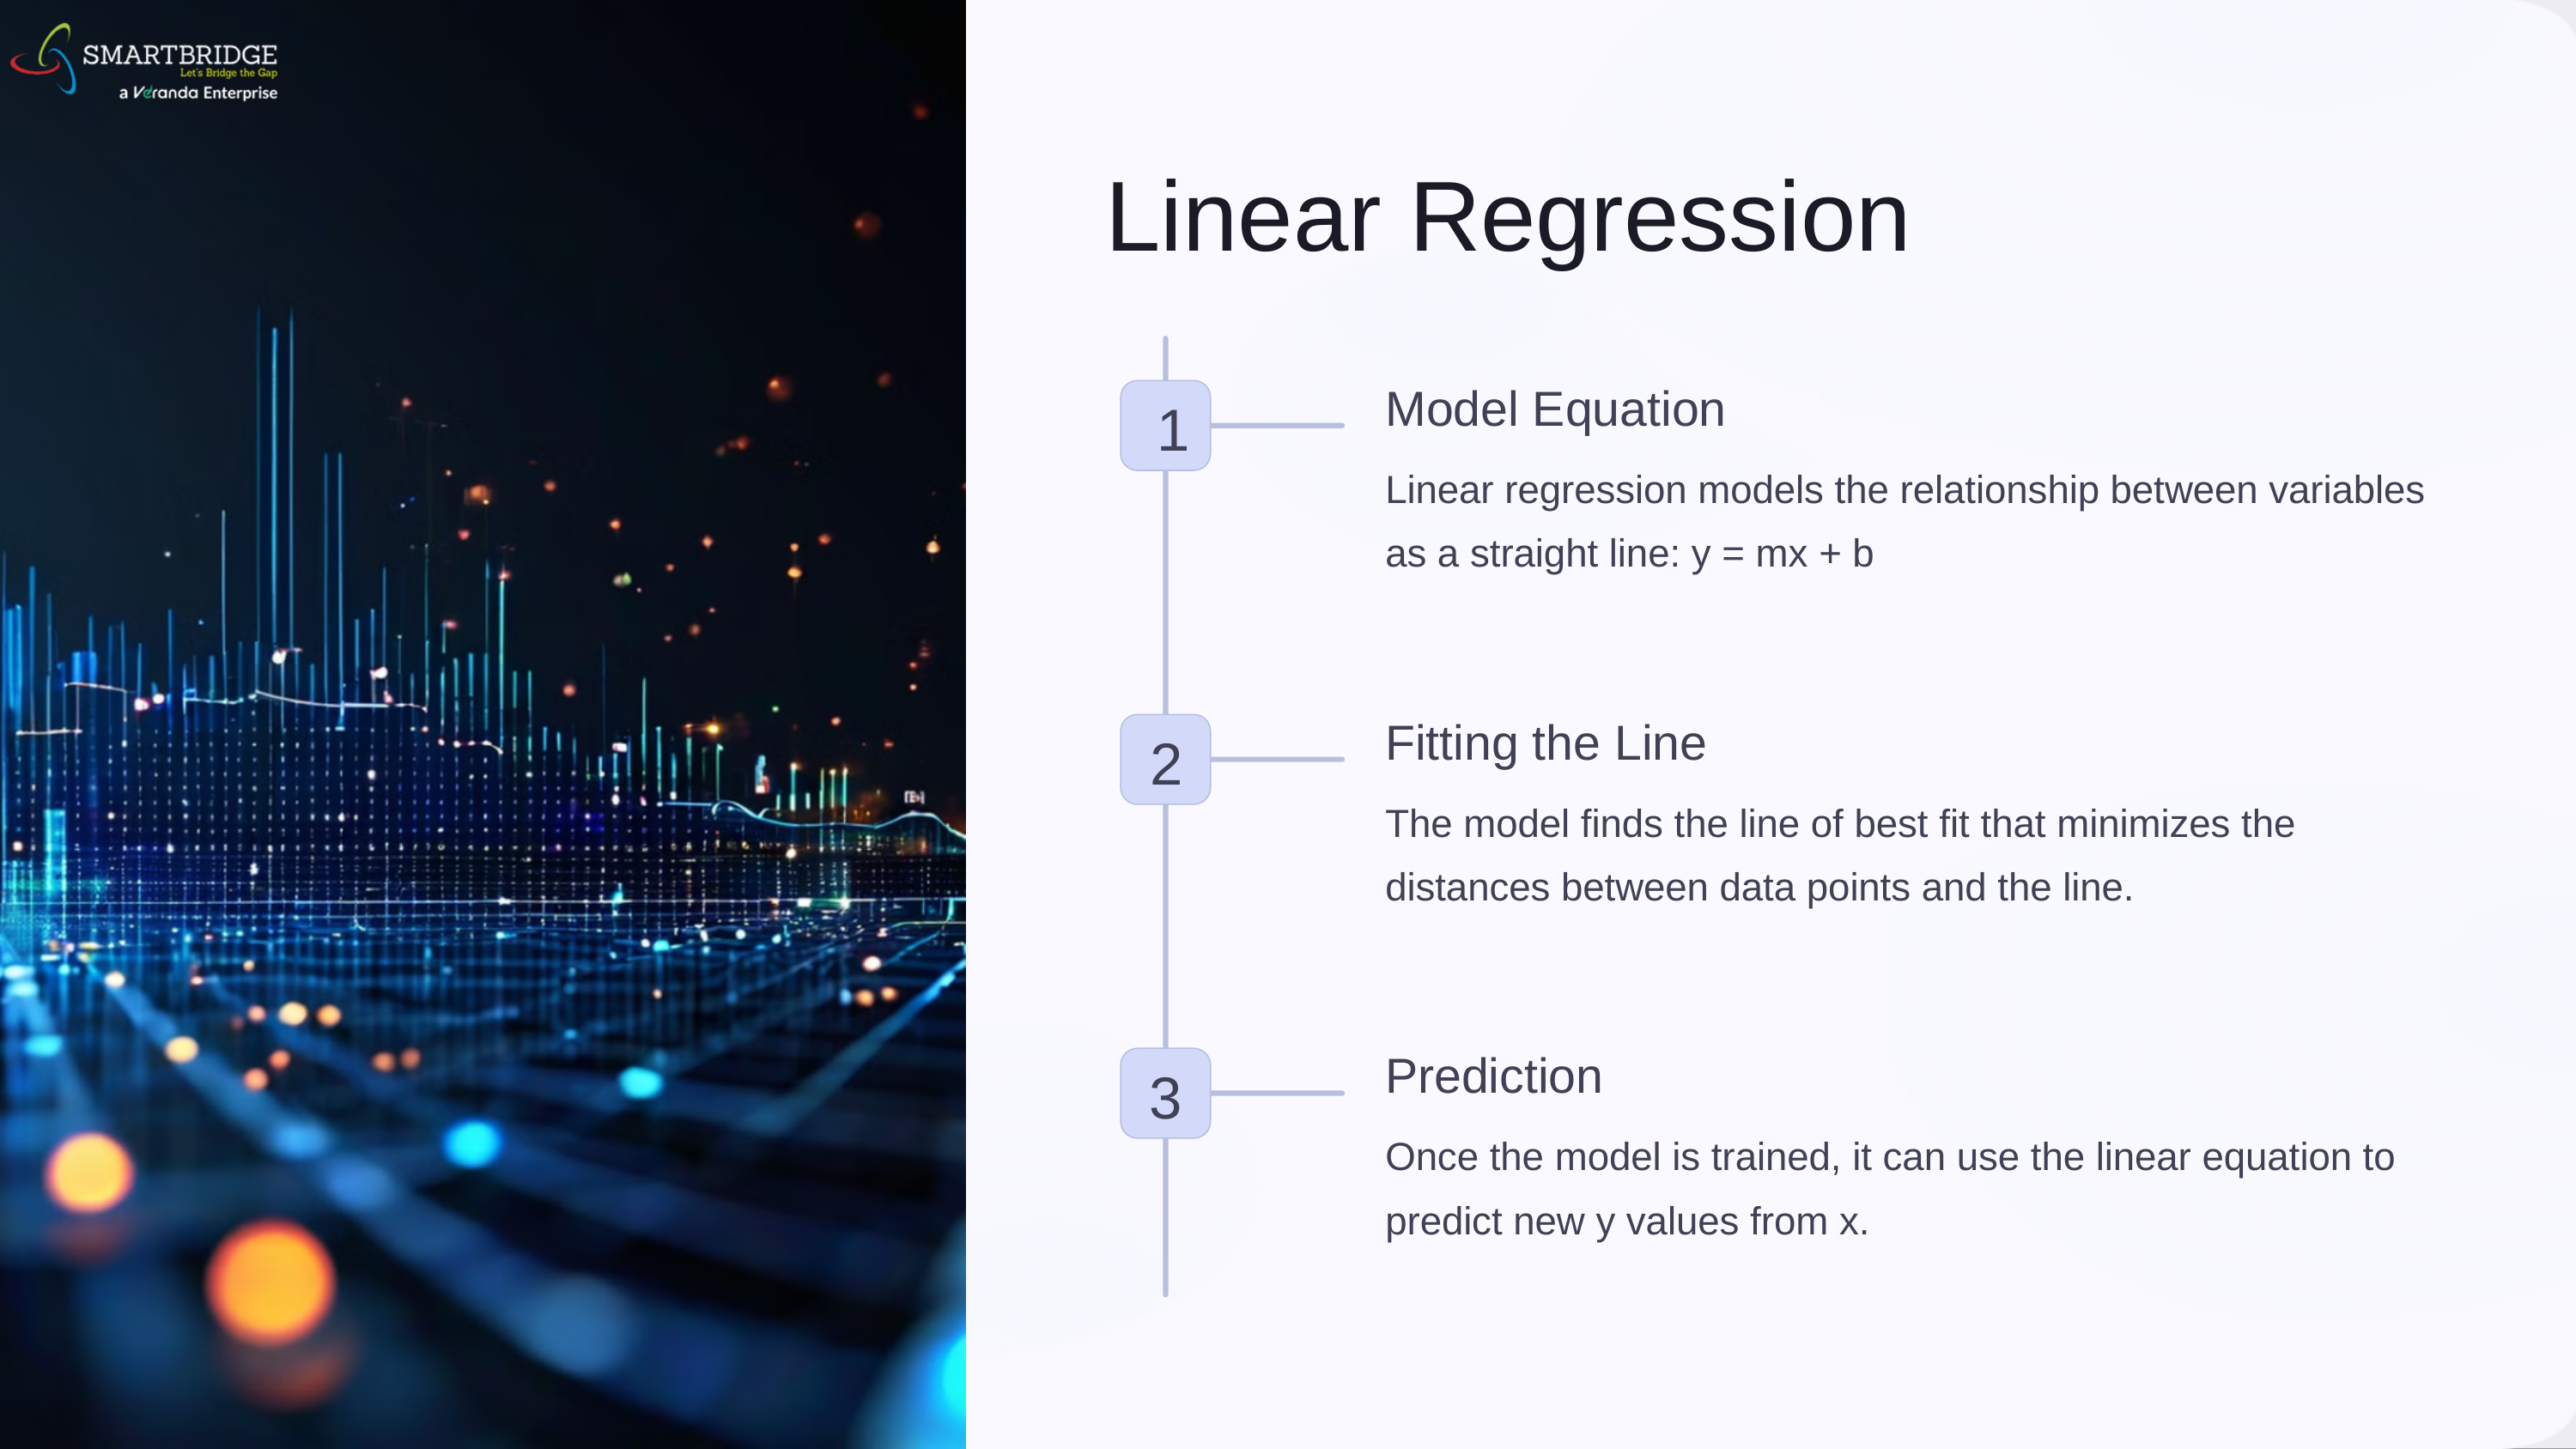

Linear Regression

Model Equation

1

Linear regression models the relationship between variables as a straight line: y = mx + b
Fitting the Line

2

The model finds the line of best fit that minimizes the distances between data points and the line.
Prediction

3

Once the model is trained, it can use the linear equation to predict new y values from x.